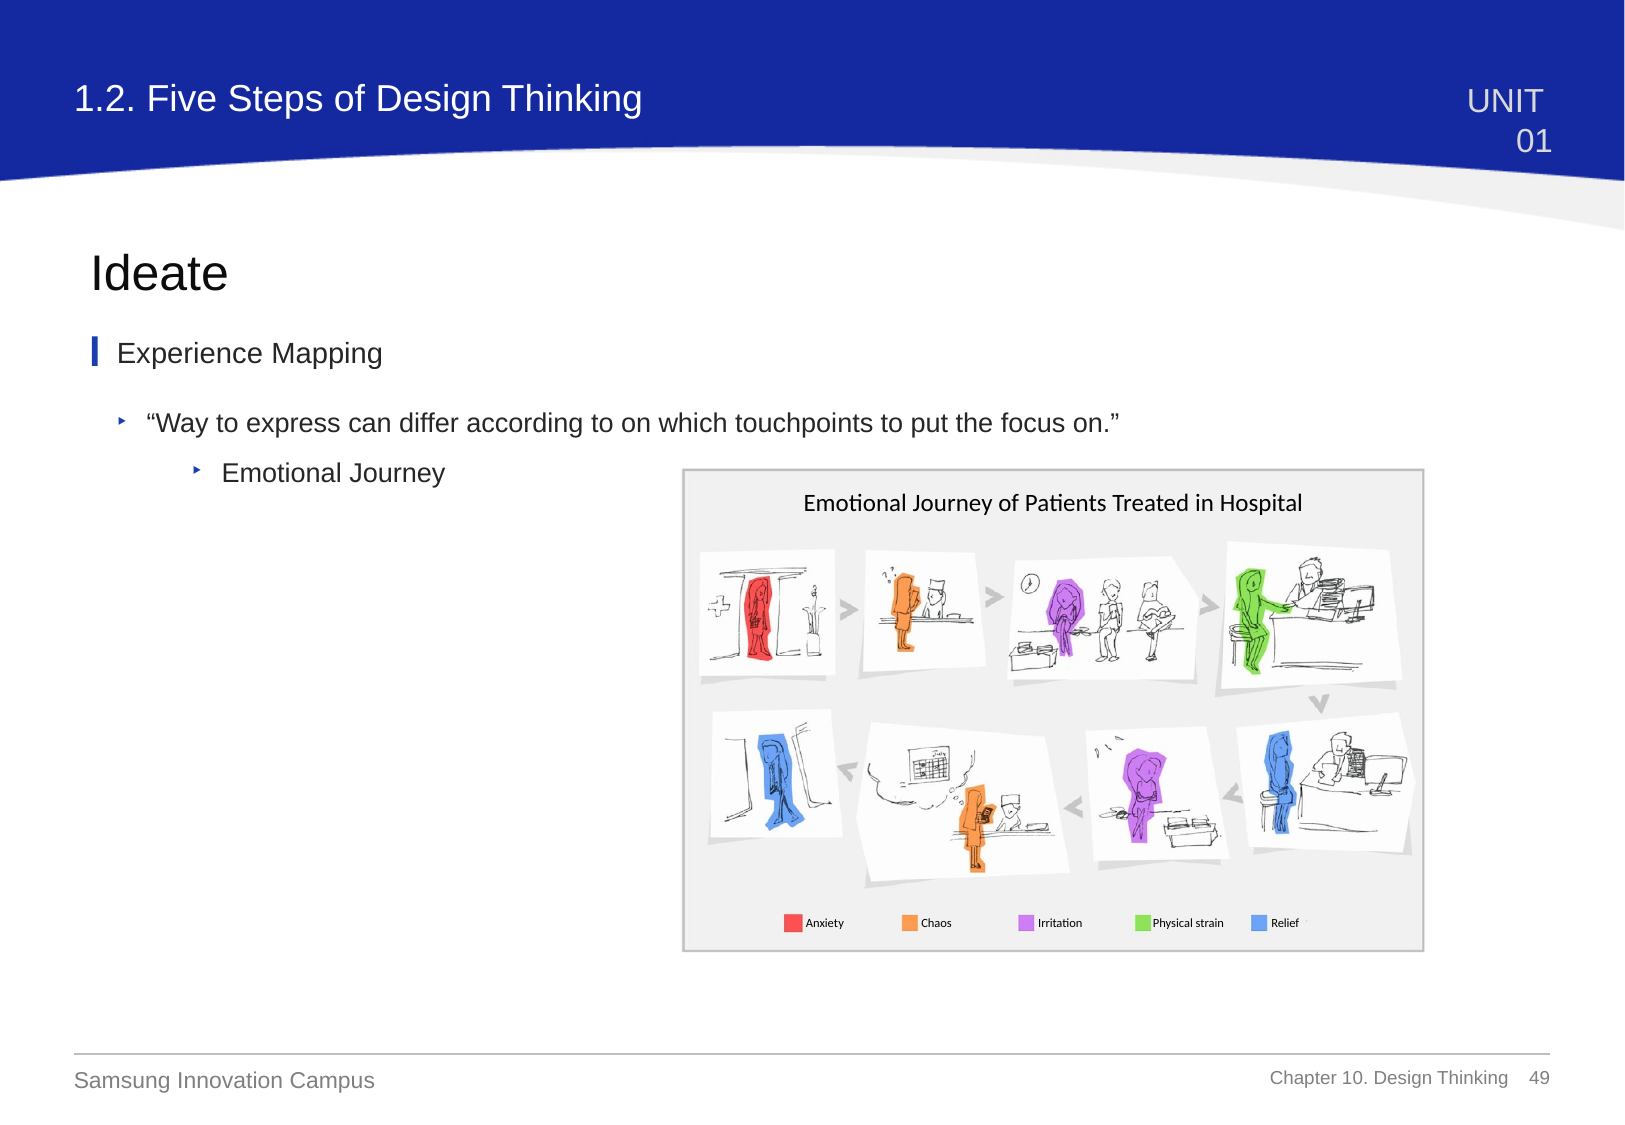

1.2. Five Steps of Design Thinking
UNIT  01
Ideate
Experience Mapping

“Way to express can differ according to on which touchpoints to put the focus on.”
Emotional Journey

Emotional Journey of Patients Treated in Hospital
Anxiety
Chaos
Irritation
Physical strain
Relief